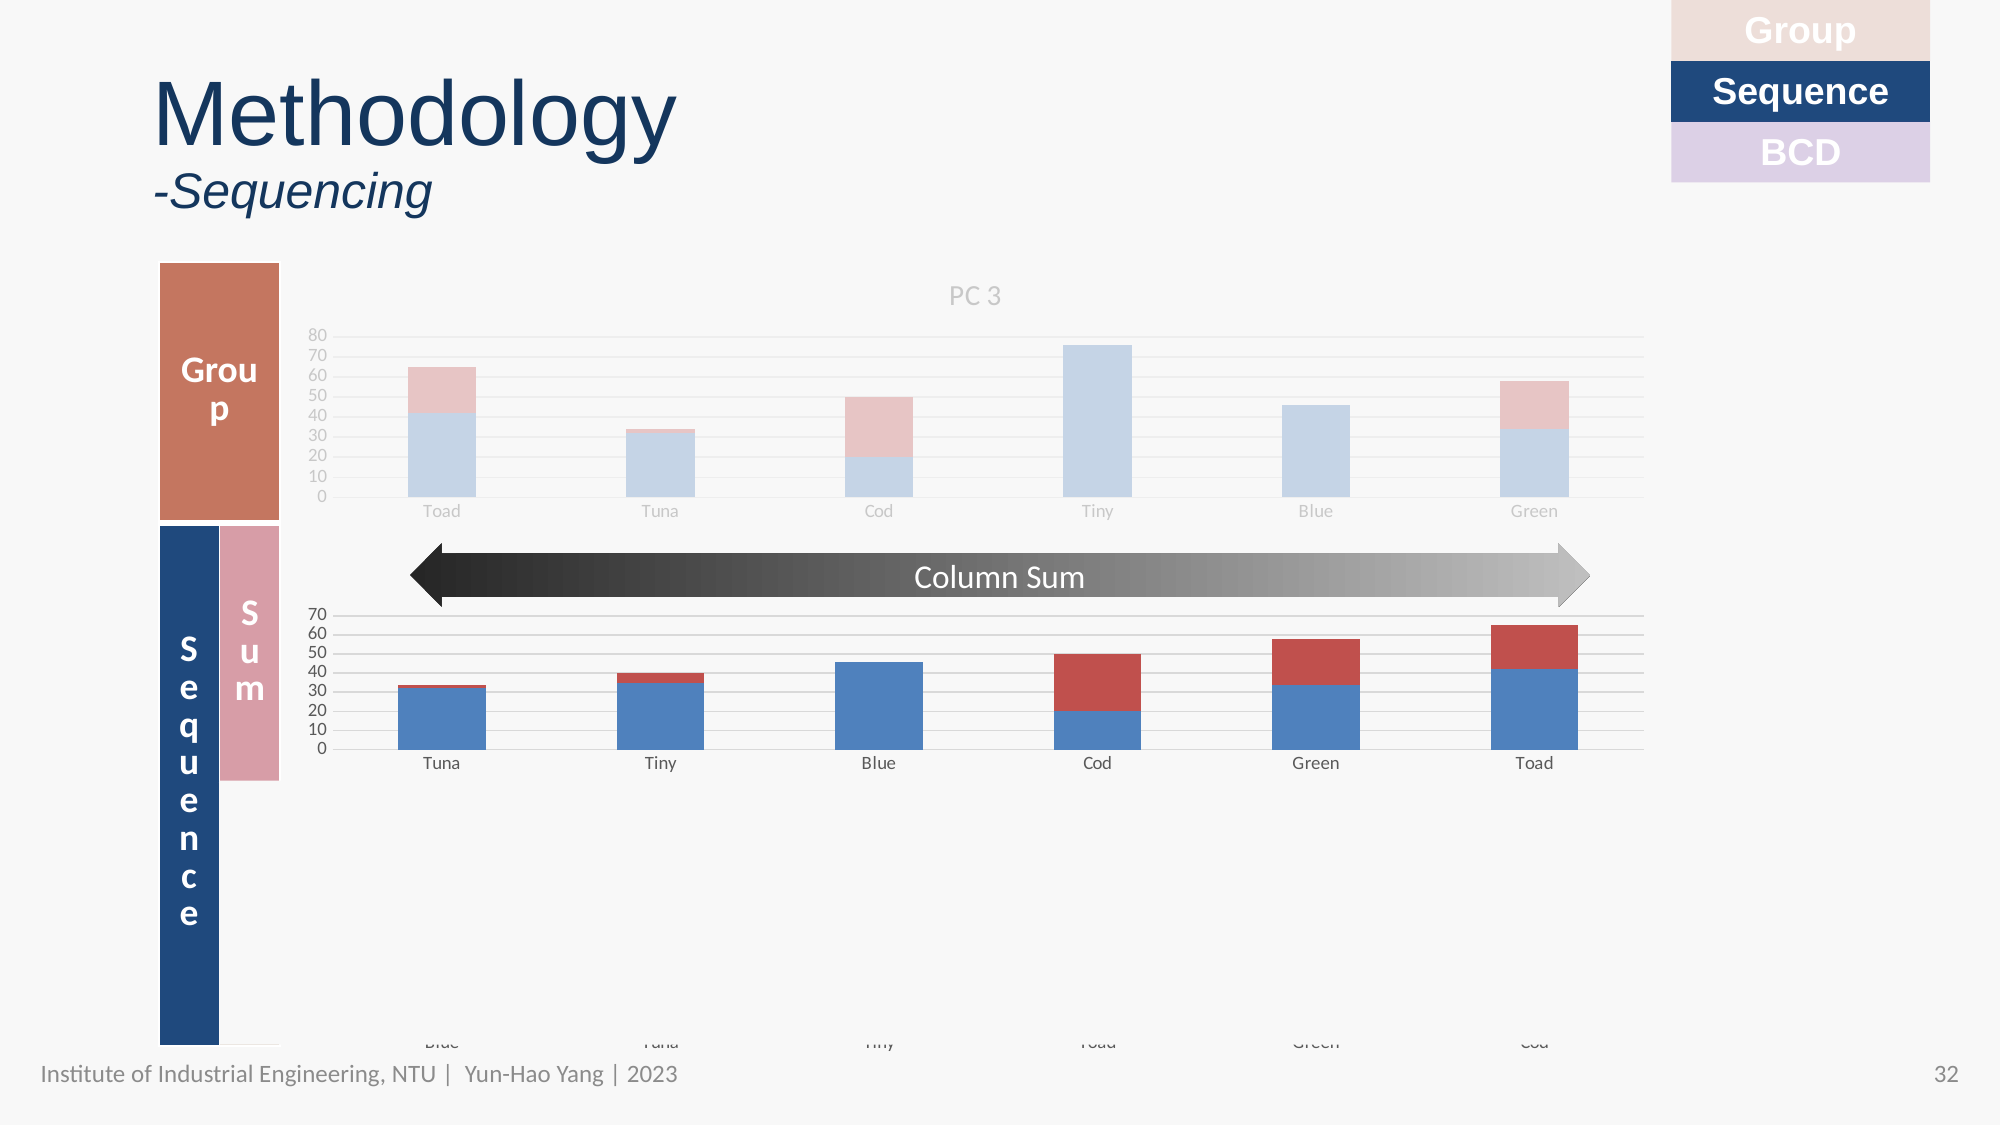

| Group |
| --- |
| Sequence |
| BCD |
# Methodology -Sequencing

| Group |  |
| --- | --- |
| Sequence | Sum |
|  | Purity |

### Chart: PC 3

| Category | Good | Bad |
|---|---|---|
| Toad | 42.0 | 23.0 |
| Tuna | 32.0 | 2.0 |
| Cod | 20.0 | 30.0 |
| Tiny | 76.0 | 0.0 |
| Blue | 46.0 | 0.0 |
| Green | 34.0 | 24.0 |

### Chart: Sorted Group 3

| Category | Good | Bad |
|---|---|---|
| Tuna | 32.0 | 2.0 |
| Tiny | 35.0 | 5.0 |
| Blue | 46.0 | 0.0 |
| Cod | 20.0 | 30.0 |
| Green | 34.0 | 24.0 |
| Toad | 42.0 | 23.0 |
Column Sum

### Chart: Sort by Purity

| Category | Good | Bad |
|---|---|---|
| Blue | 46.0 | 0.0 |
| Tuna | 32.0 | 2.0 |
| Tiny | 35.0 | 5.0 |
| Toad | 42.0 | 23.0 |
| Green | 34.0 | 24.0 |
| Cod | 20.0 | 30.0 |
Type Purity
Institute of Industrial Engineering, NTU |  Yun-Hao Yang | 2023